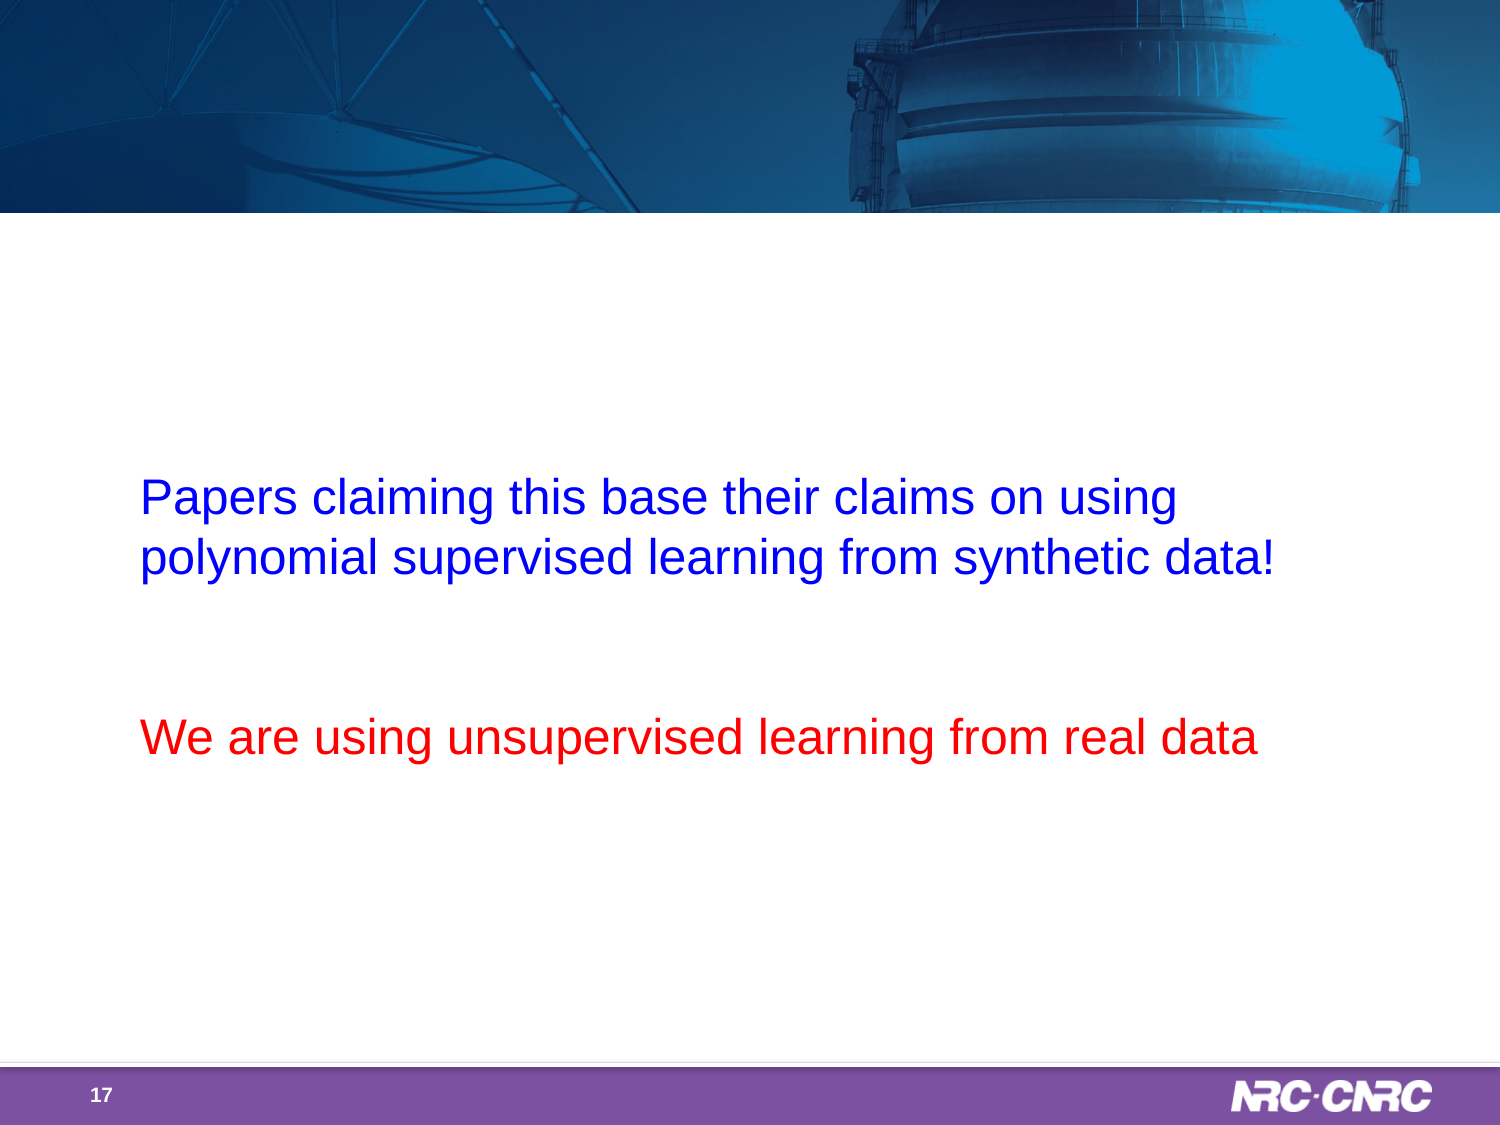

Papers claiming this base their claims on using polynomial supervised learning from synthetic data!

We are using unsupervised learning from real data
17